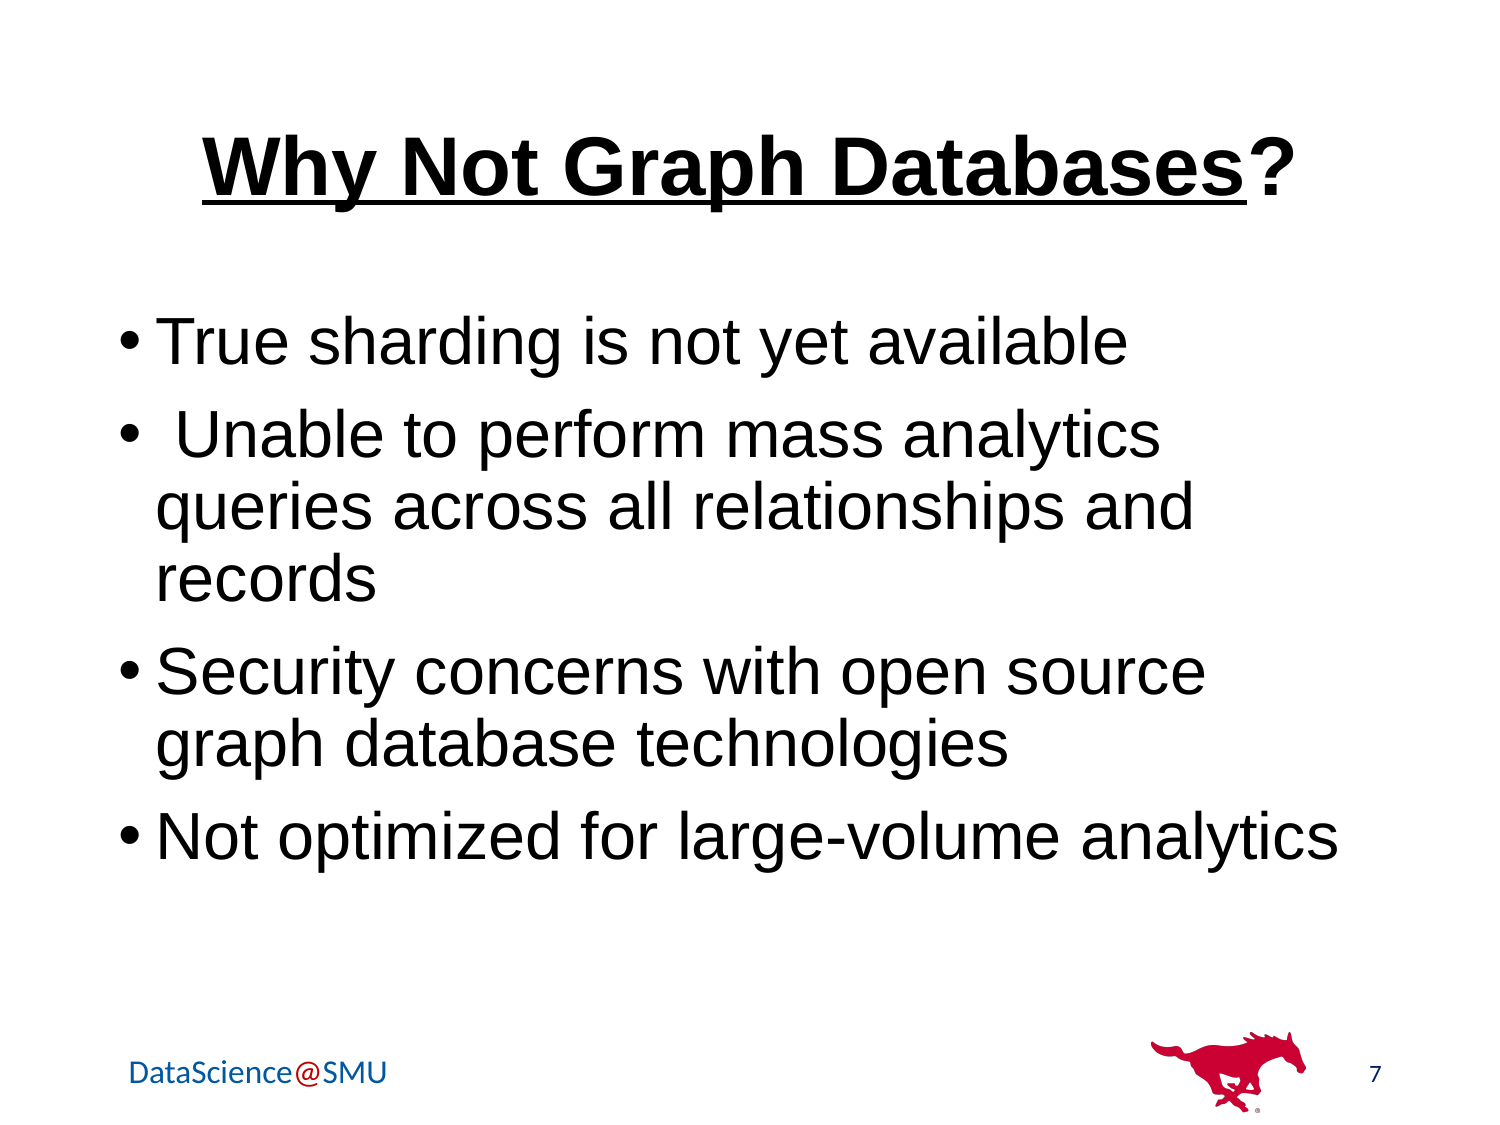

# Why Not Graph Databases?
True sharding is not yet available
 Unable to perform mass analytics queries across all relationships and records
Security concerns with open source graph database technologies
Not optimized for large-volume analytics
7